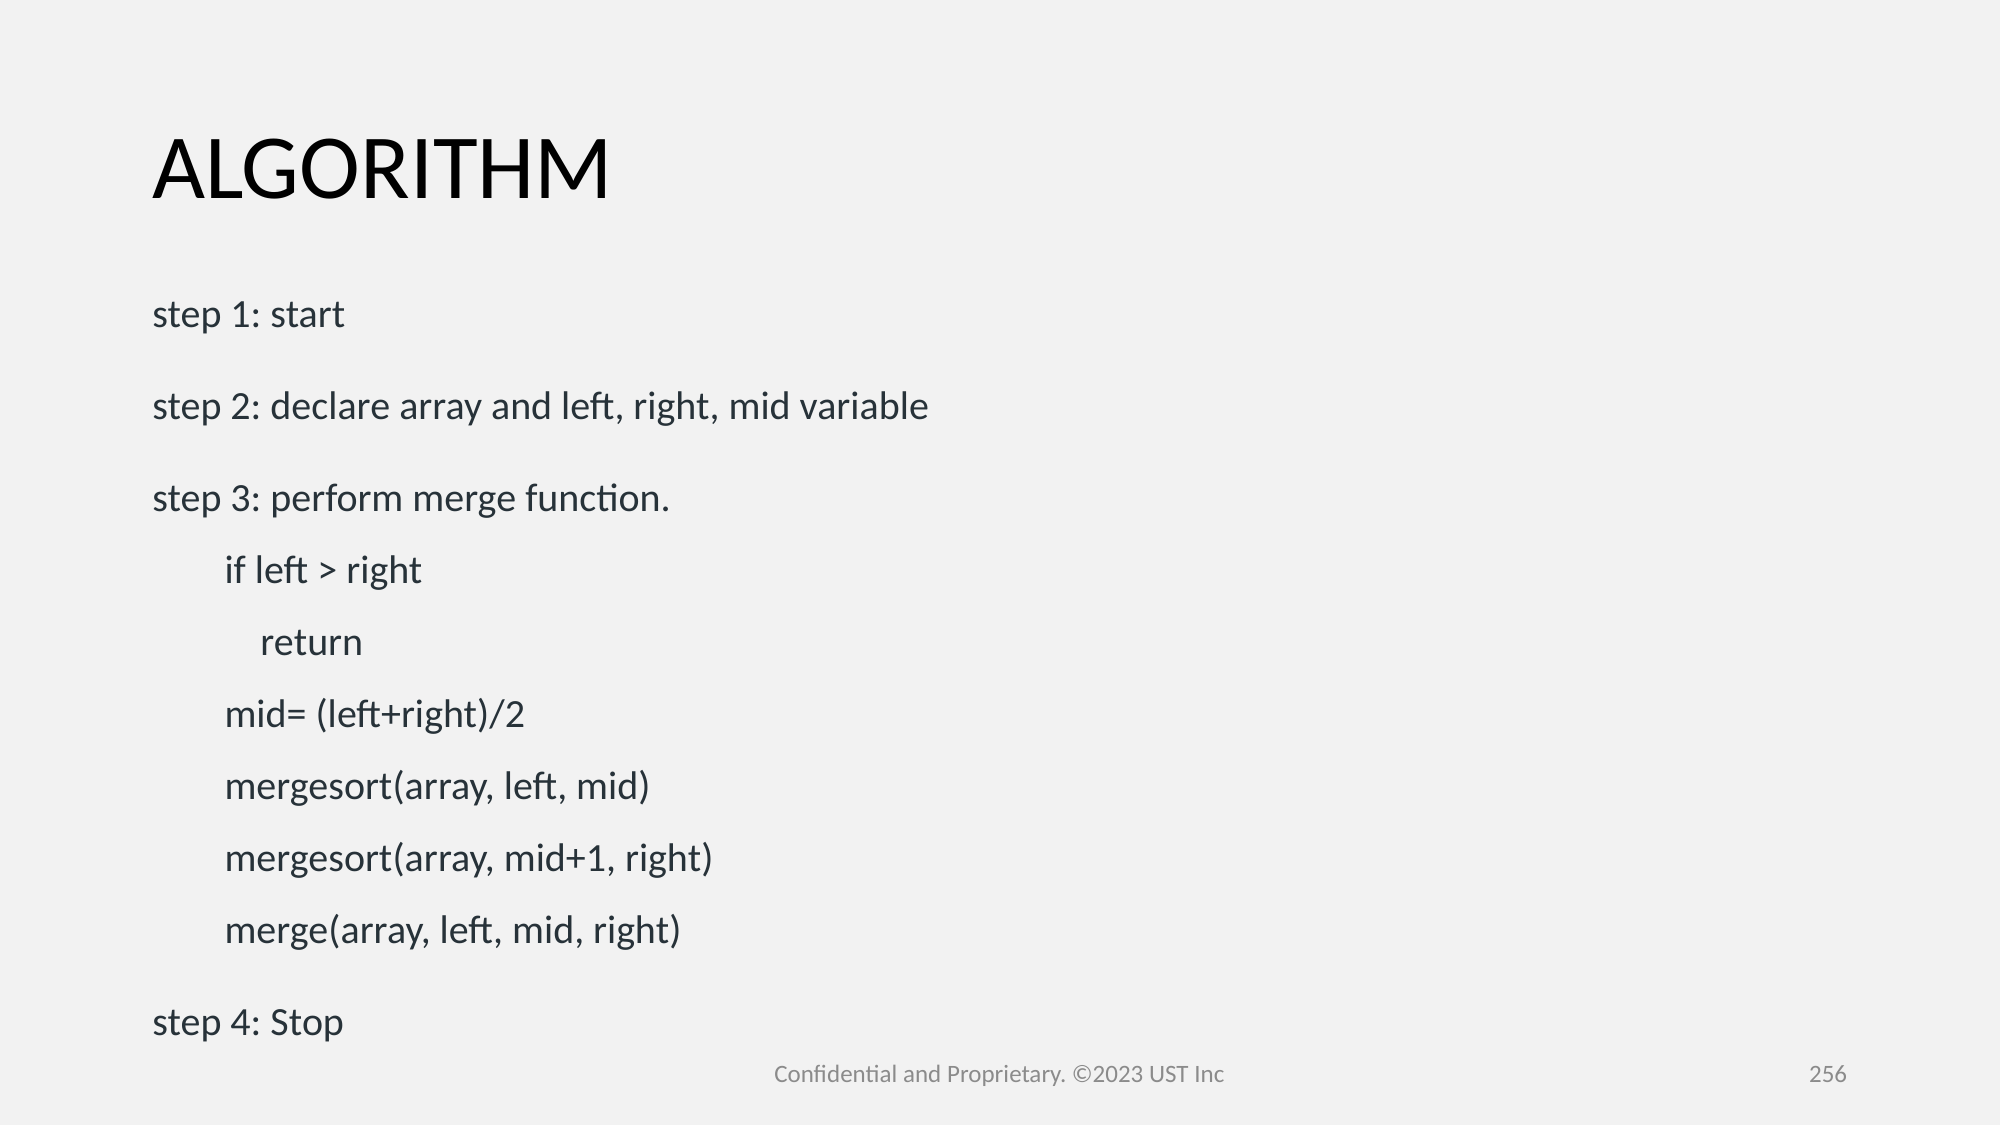

# ALGORITHM
step 1: start
step 2: declare array and left, right, mid variable
step 3: perform merge function.
    if left > right
        return
    mid= (left+right)/2
    mergesort(array, left, mid)
    mergesort(array, mid+1, right)
    merge(array, left, mid, right)
step 4: Stop

Confidential and Proprietary. ©2023 UST Inc
256